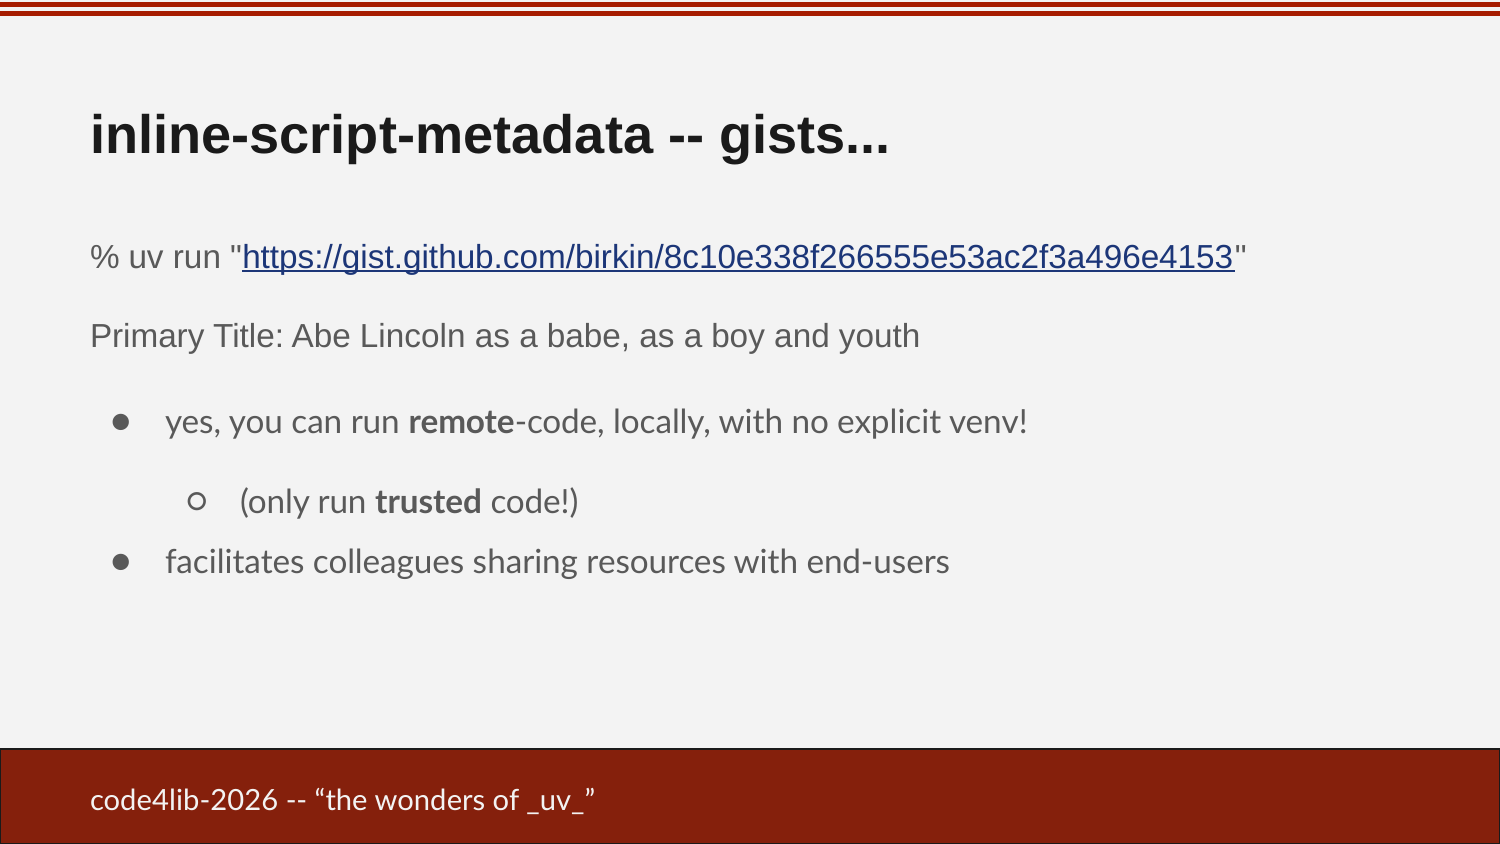

# inline-script-metadata -- gists...
% uv run "https://gist.github.com/birkin/8c10e338f266555e53ac2f3a496e4153"
Primary Title: Abe Lincoln as a babe, as a boy and youth

yes, you can run remote-code, locally, with no explicit venv!
(only run trusted code!)
facilitates colleagues sharing resources with end-users